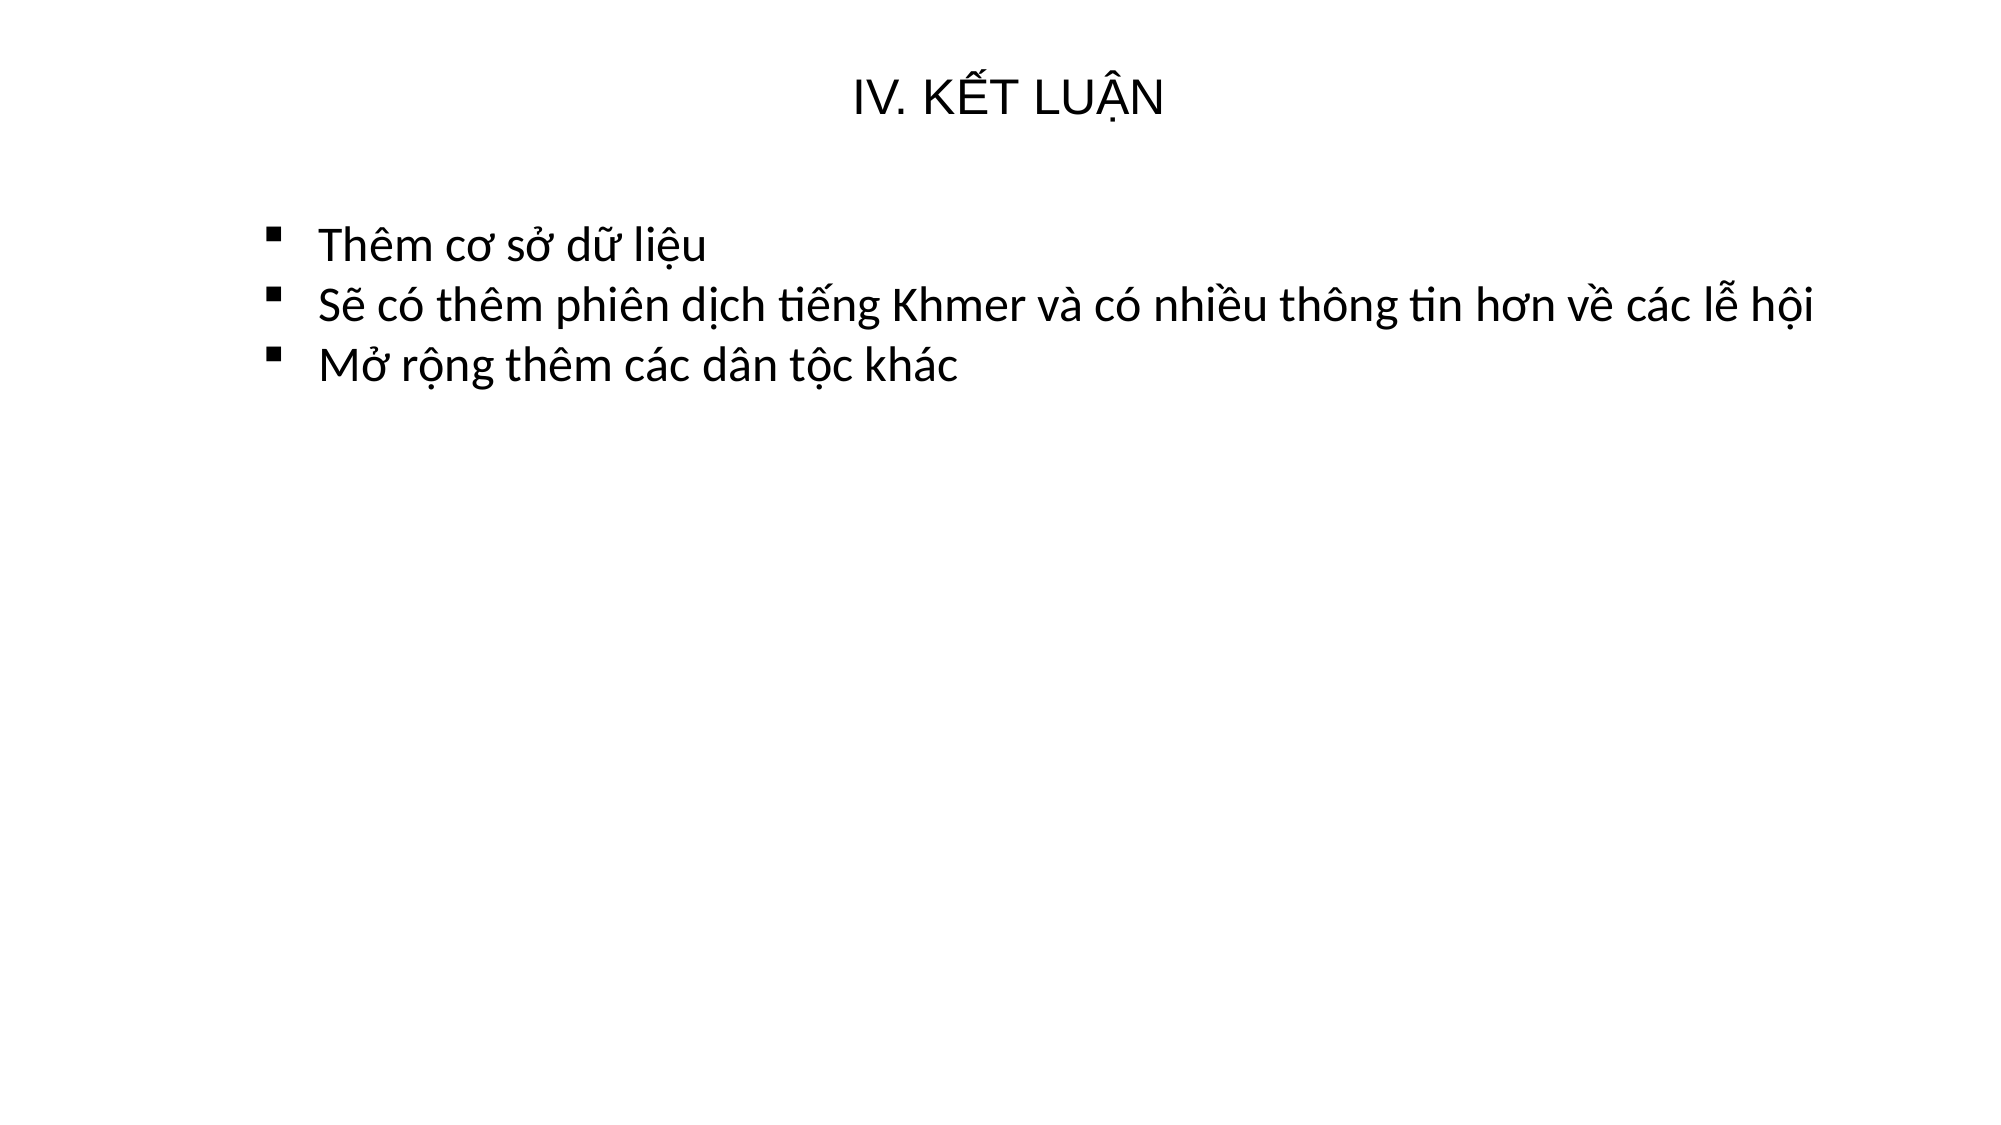

IV. KẾT LUẬN
Thêm cơ sở dữ liệu
Sẽ có thêm phiên dịch tiếng Khmer và có nhiều thông tin hơn về các lễ hội
Mở rộng thêm các dân tộc khác